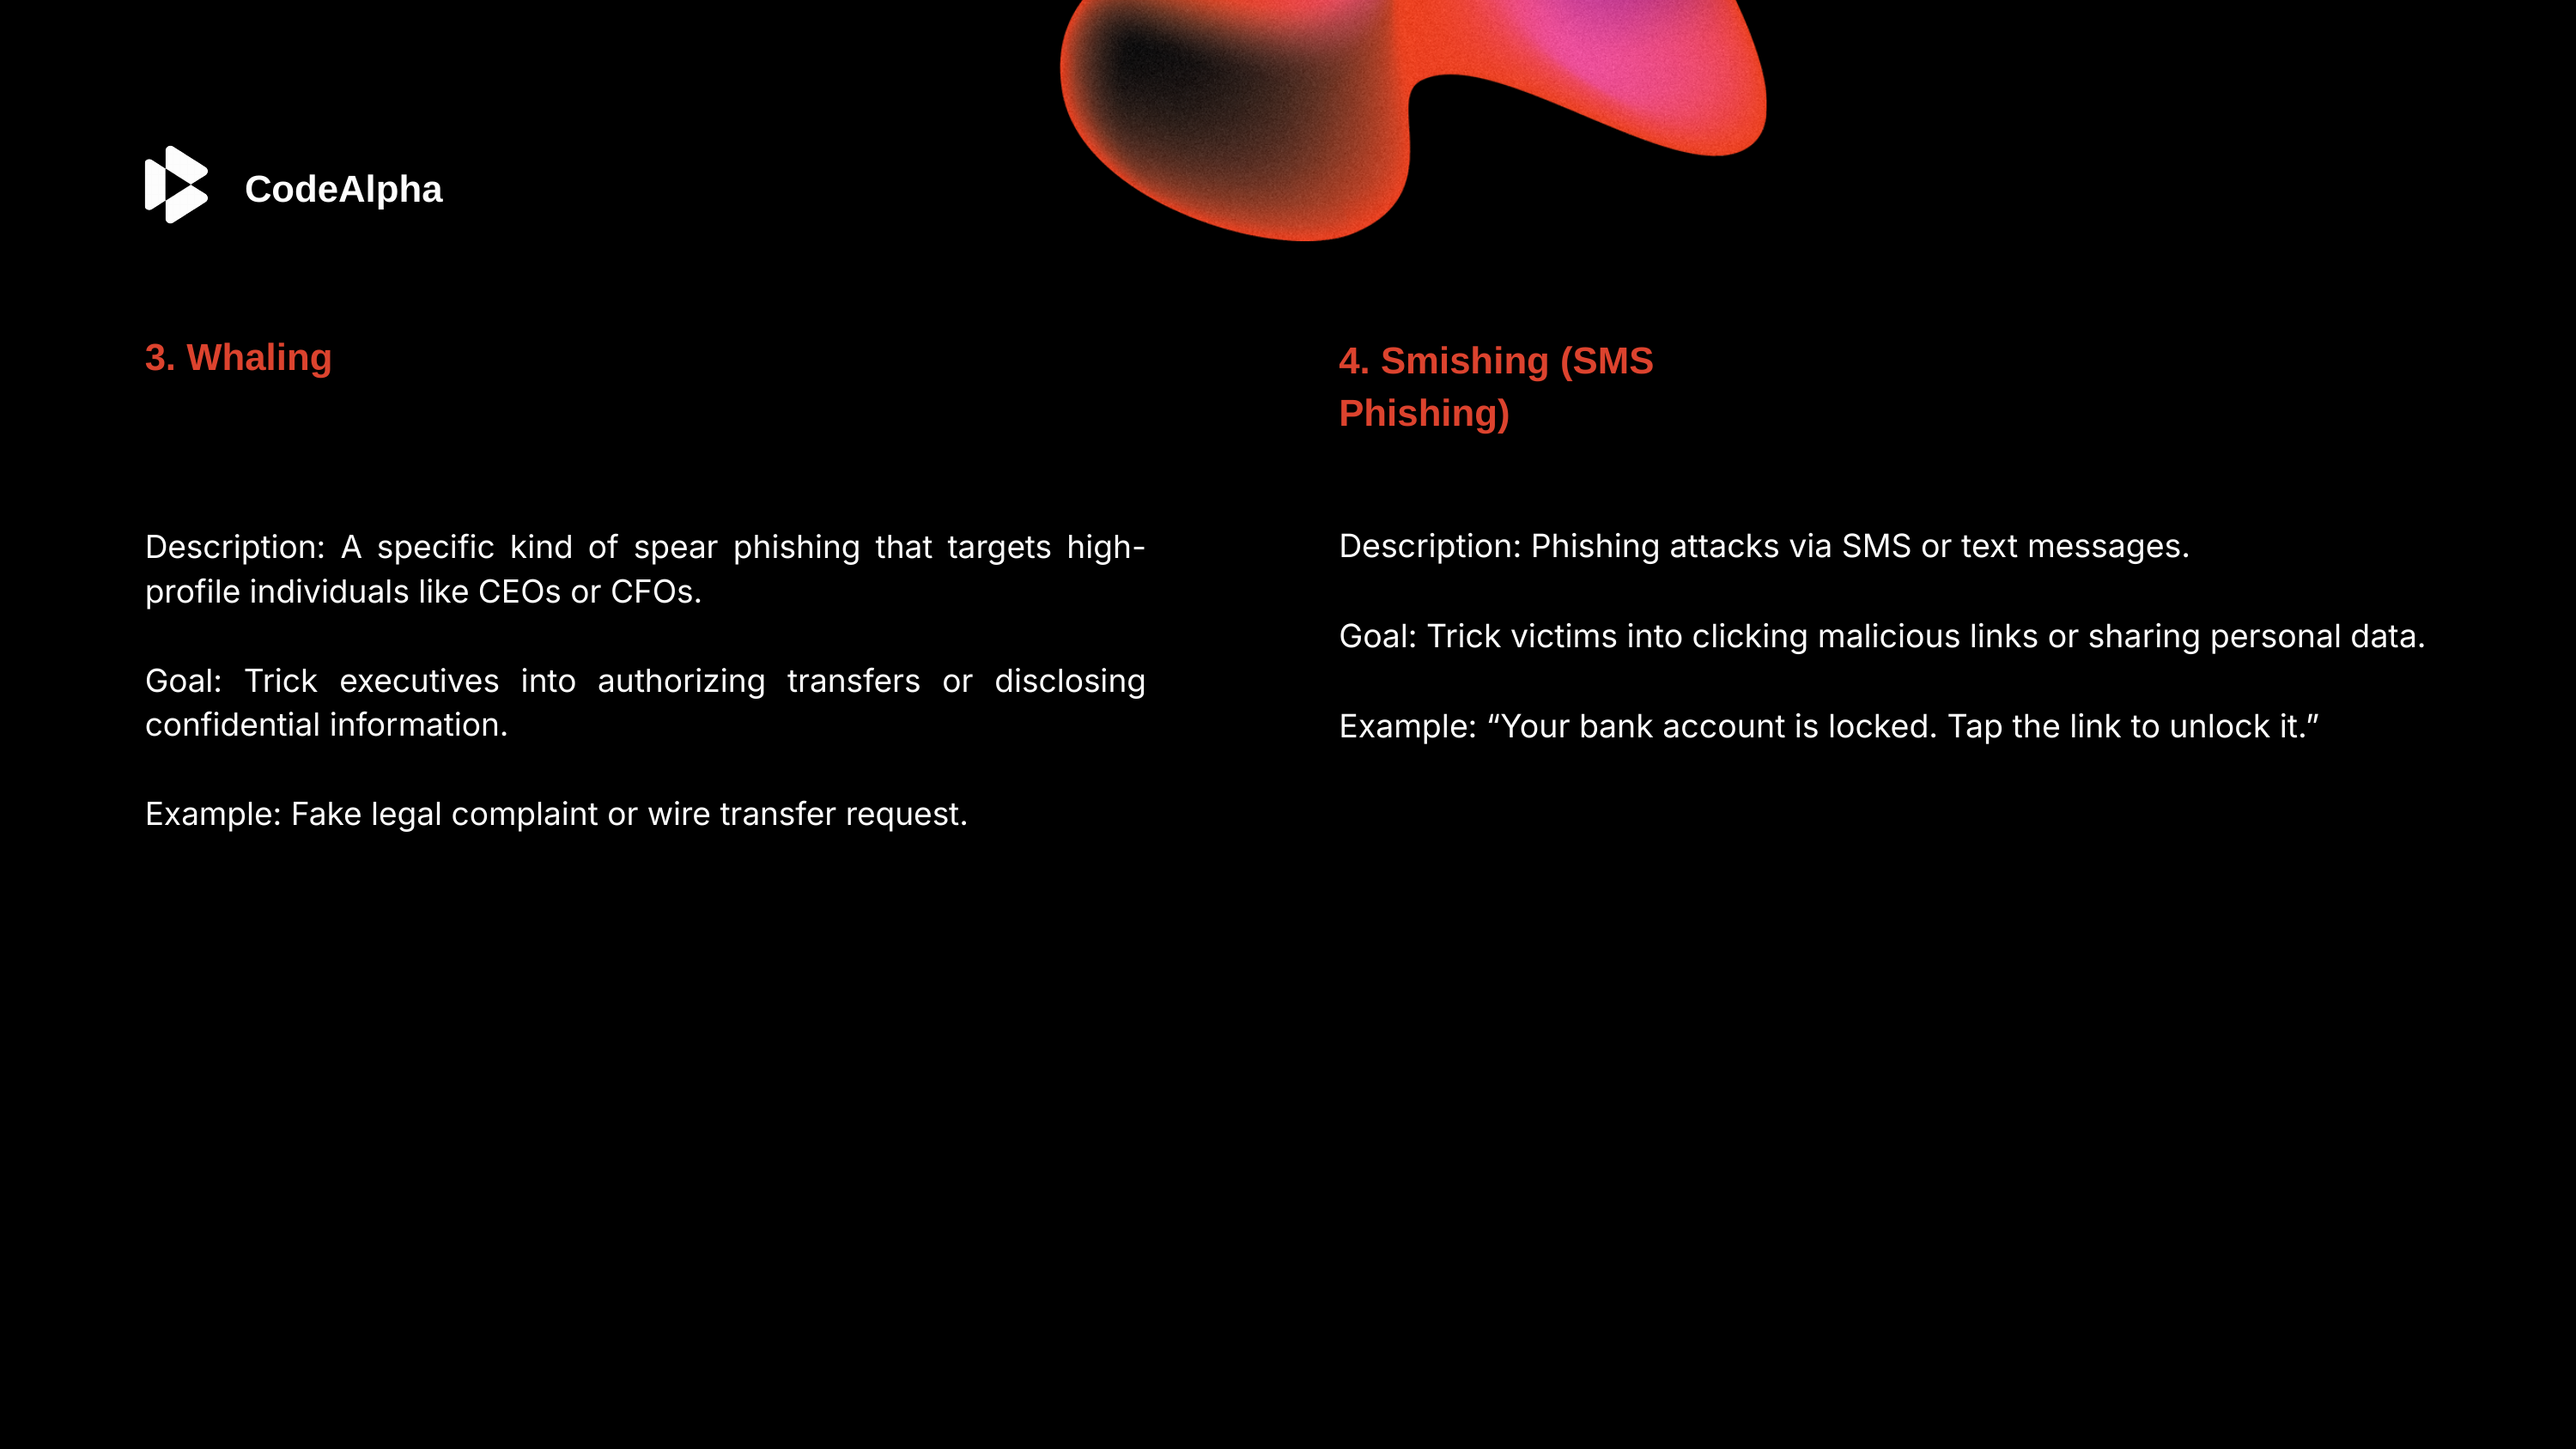

CodeAlpha
3. Whaling
4. Smishing (SMS Phishing)
Description: Phishing attacks via SMS or text messages.

Goal: Trick victims into clicking malicious links or sharing personal data.

Example: “Your bank account is locked. Tap the link to unlock it.”
Description: A specific kind of spear phishing that targets high-profile individuals like CEOs or CFOs.

Goal: Trick executives into authorizing transfers or disclosing confidential information.

Example: Fake legal complaint or wire transfer request.